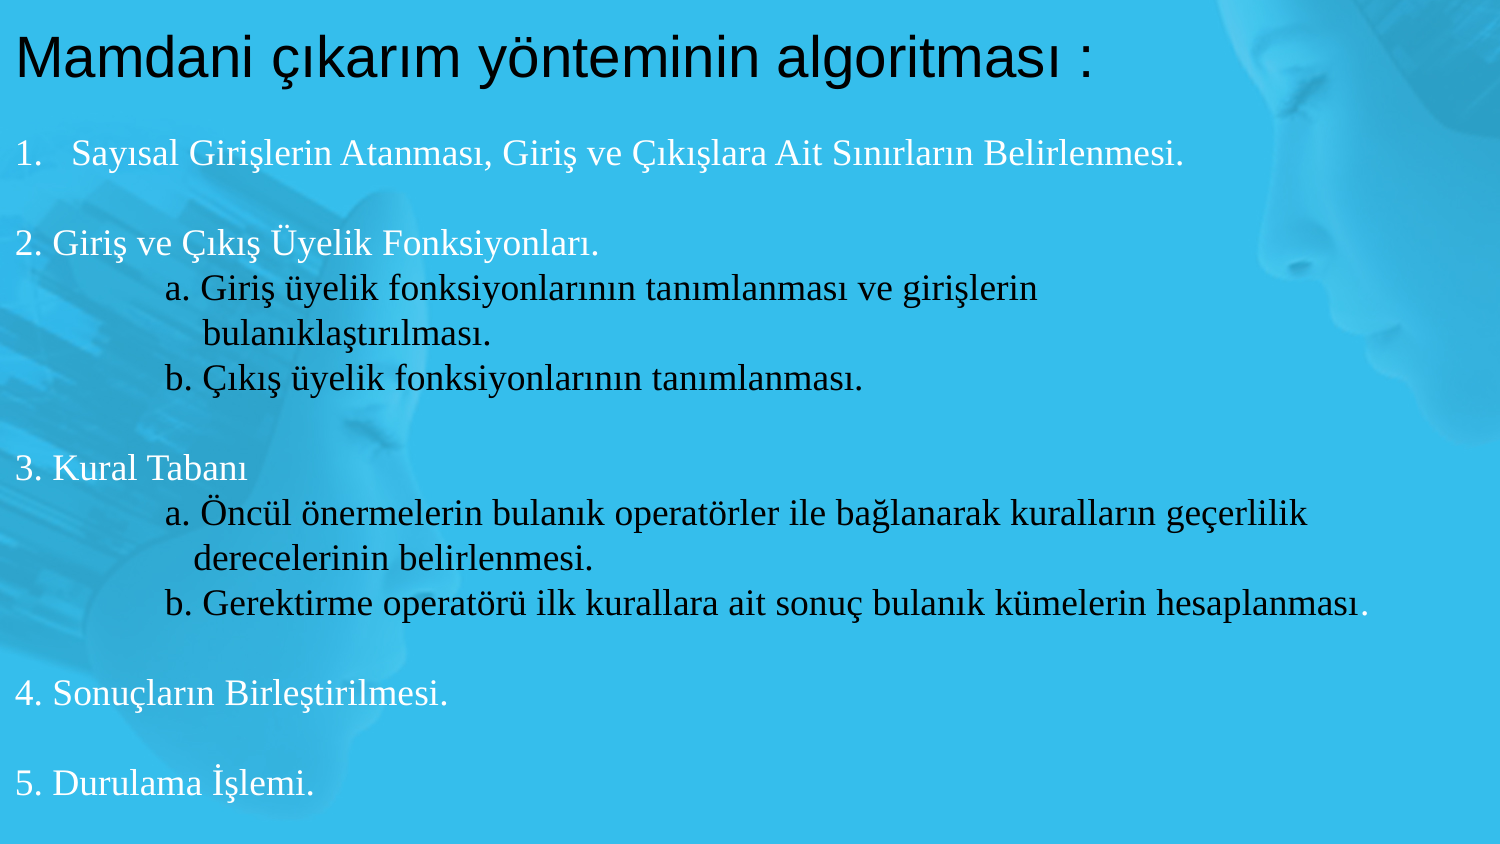

# Mamdani çıkarım yönteminin algoritması :

Sayısal Girişlerin Atanması, Giriş ve Çıkışlara Ait Sınırların Belirlenmesi.

2. Giriş ve Çıkış Üyelik Fonksiyonları.
	a. Giriş üyelik fonksiyonlarının tanımlanması ve girişlerin
	    bulanıklaştırılması.
	b. Çıkış üyelik fonksiyonlarının tanımlanması.

3. Kural Tabanı
	a. Öncül önermelerin bulanık operatörler ile bağlanarak kuralların geçerlilik
	   derecelerinin belirlenmesi.
	b. Gerektirme operatörü ilk kurallara ait sonuç bulanık kümelerin hesaplanması.

4. Sonuçların Birleştirilmesi.

5. Durulama İşlemi.